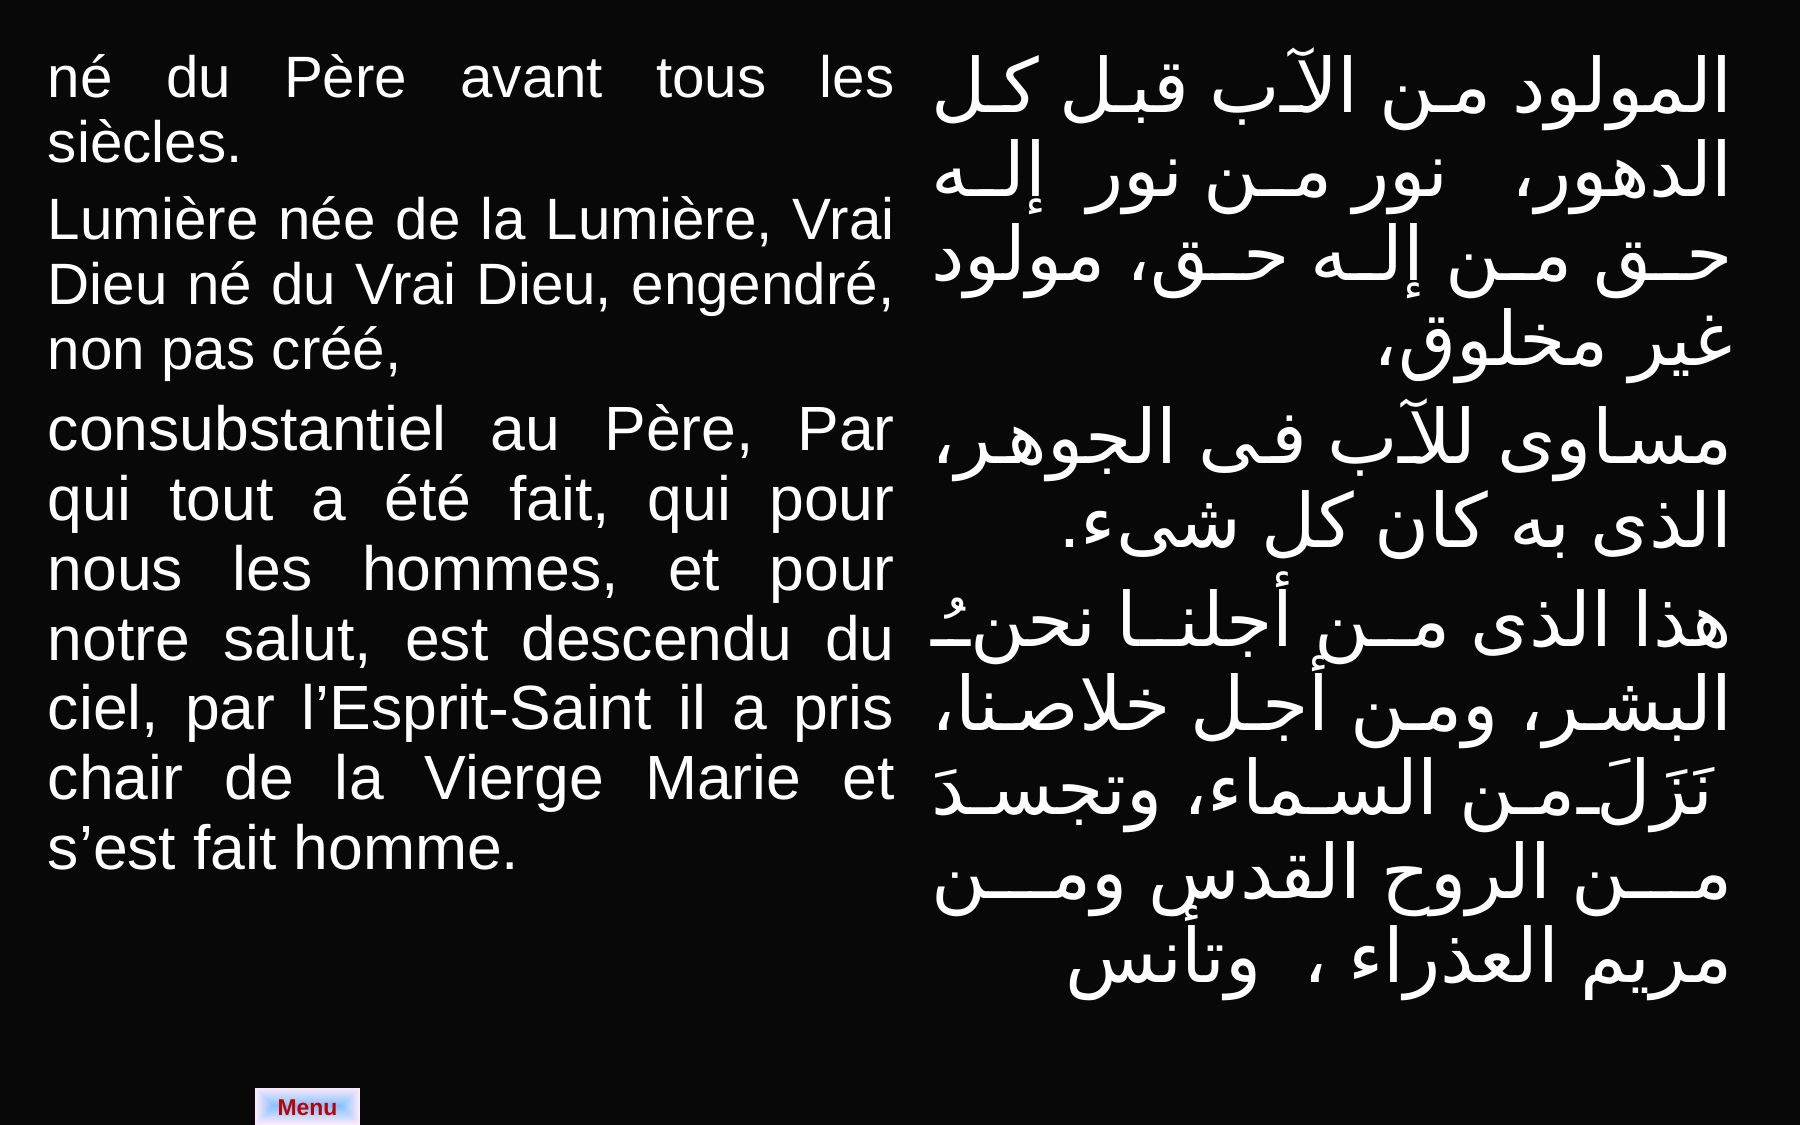

| né du Père avant tous les siècles. Lumière née de la Lumière, Vrai Dieu né du Vrai Dieu, engendré, non pas créé, consubstantiel au Père, Par qui tout a été fait, qui pour nous les hommes, et pour notre salut, est descendu du ciel, par l’Esprit-Saint il a pris chair de la Vierge Marie et s’est fait homme. | المولود من الآب قبل كل الدهور، نور من نور إله حق من إله حق، مولود غير مخلوق، مساوى للآب فى الجوهر، الذى به كان كل شىء. هذا الذى من أجلنا نحنُ البشر، ومن أجل خلاصنا، نَزَلَ من السماء، وتجسدَ من الروح القدس ومن مريم العذراء ، وتأنس |
| --- | --- |

Menu